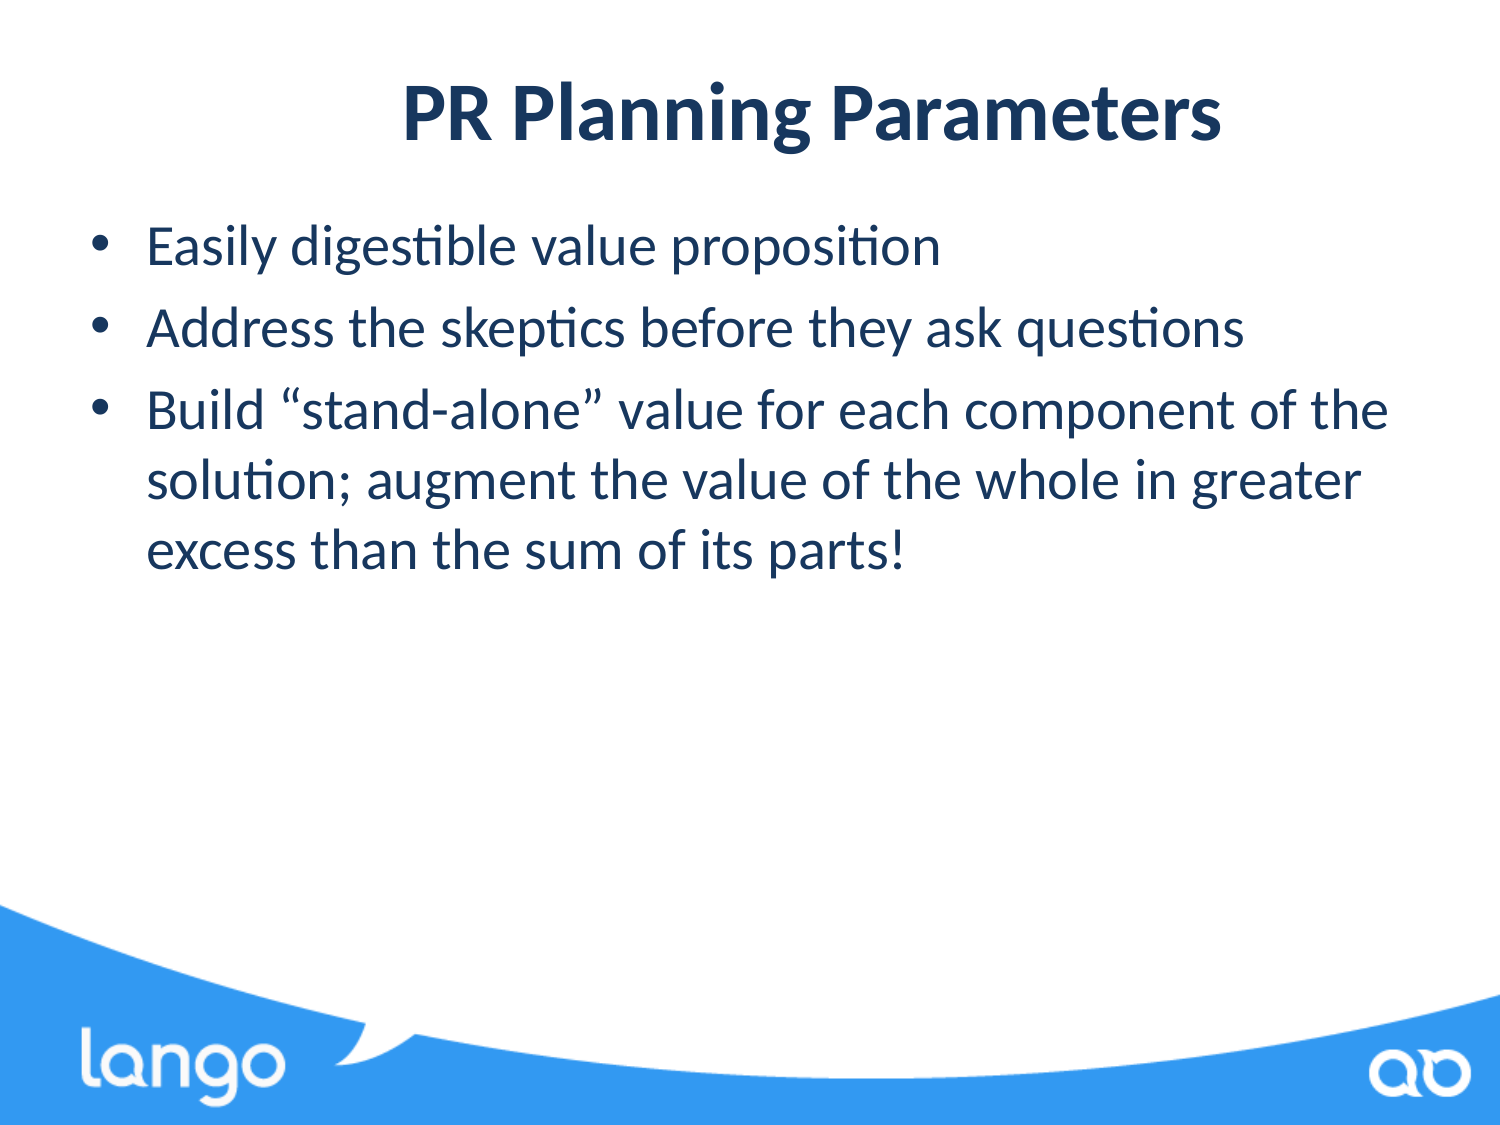

PR Planning Parameters
Easily digestible value proposition
Address the skeptics before they ask questions
Build “stand-alone” value for each component of the solution; augment the value of the whole in greater excess than the sum of its parts!